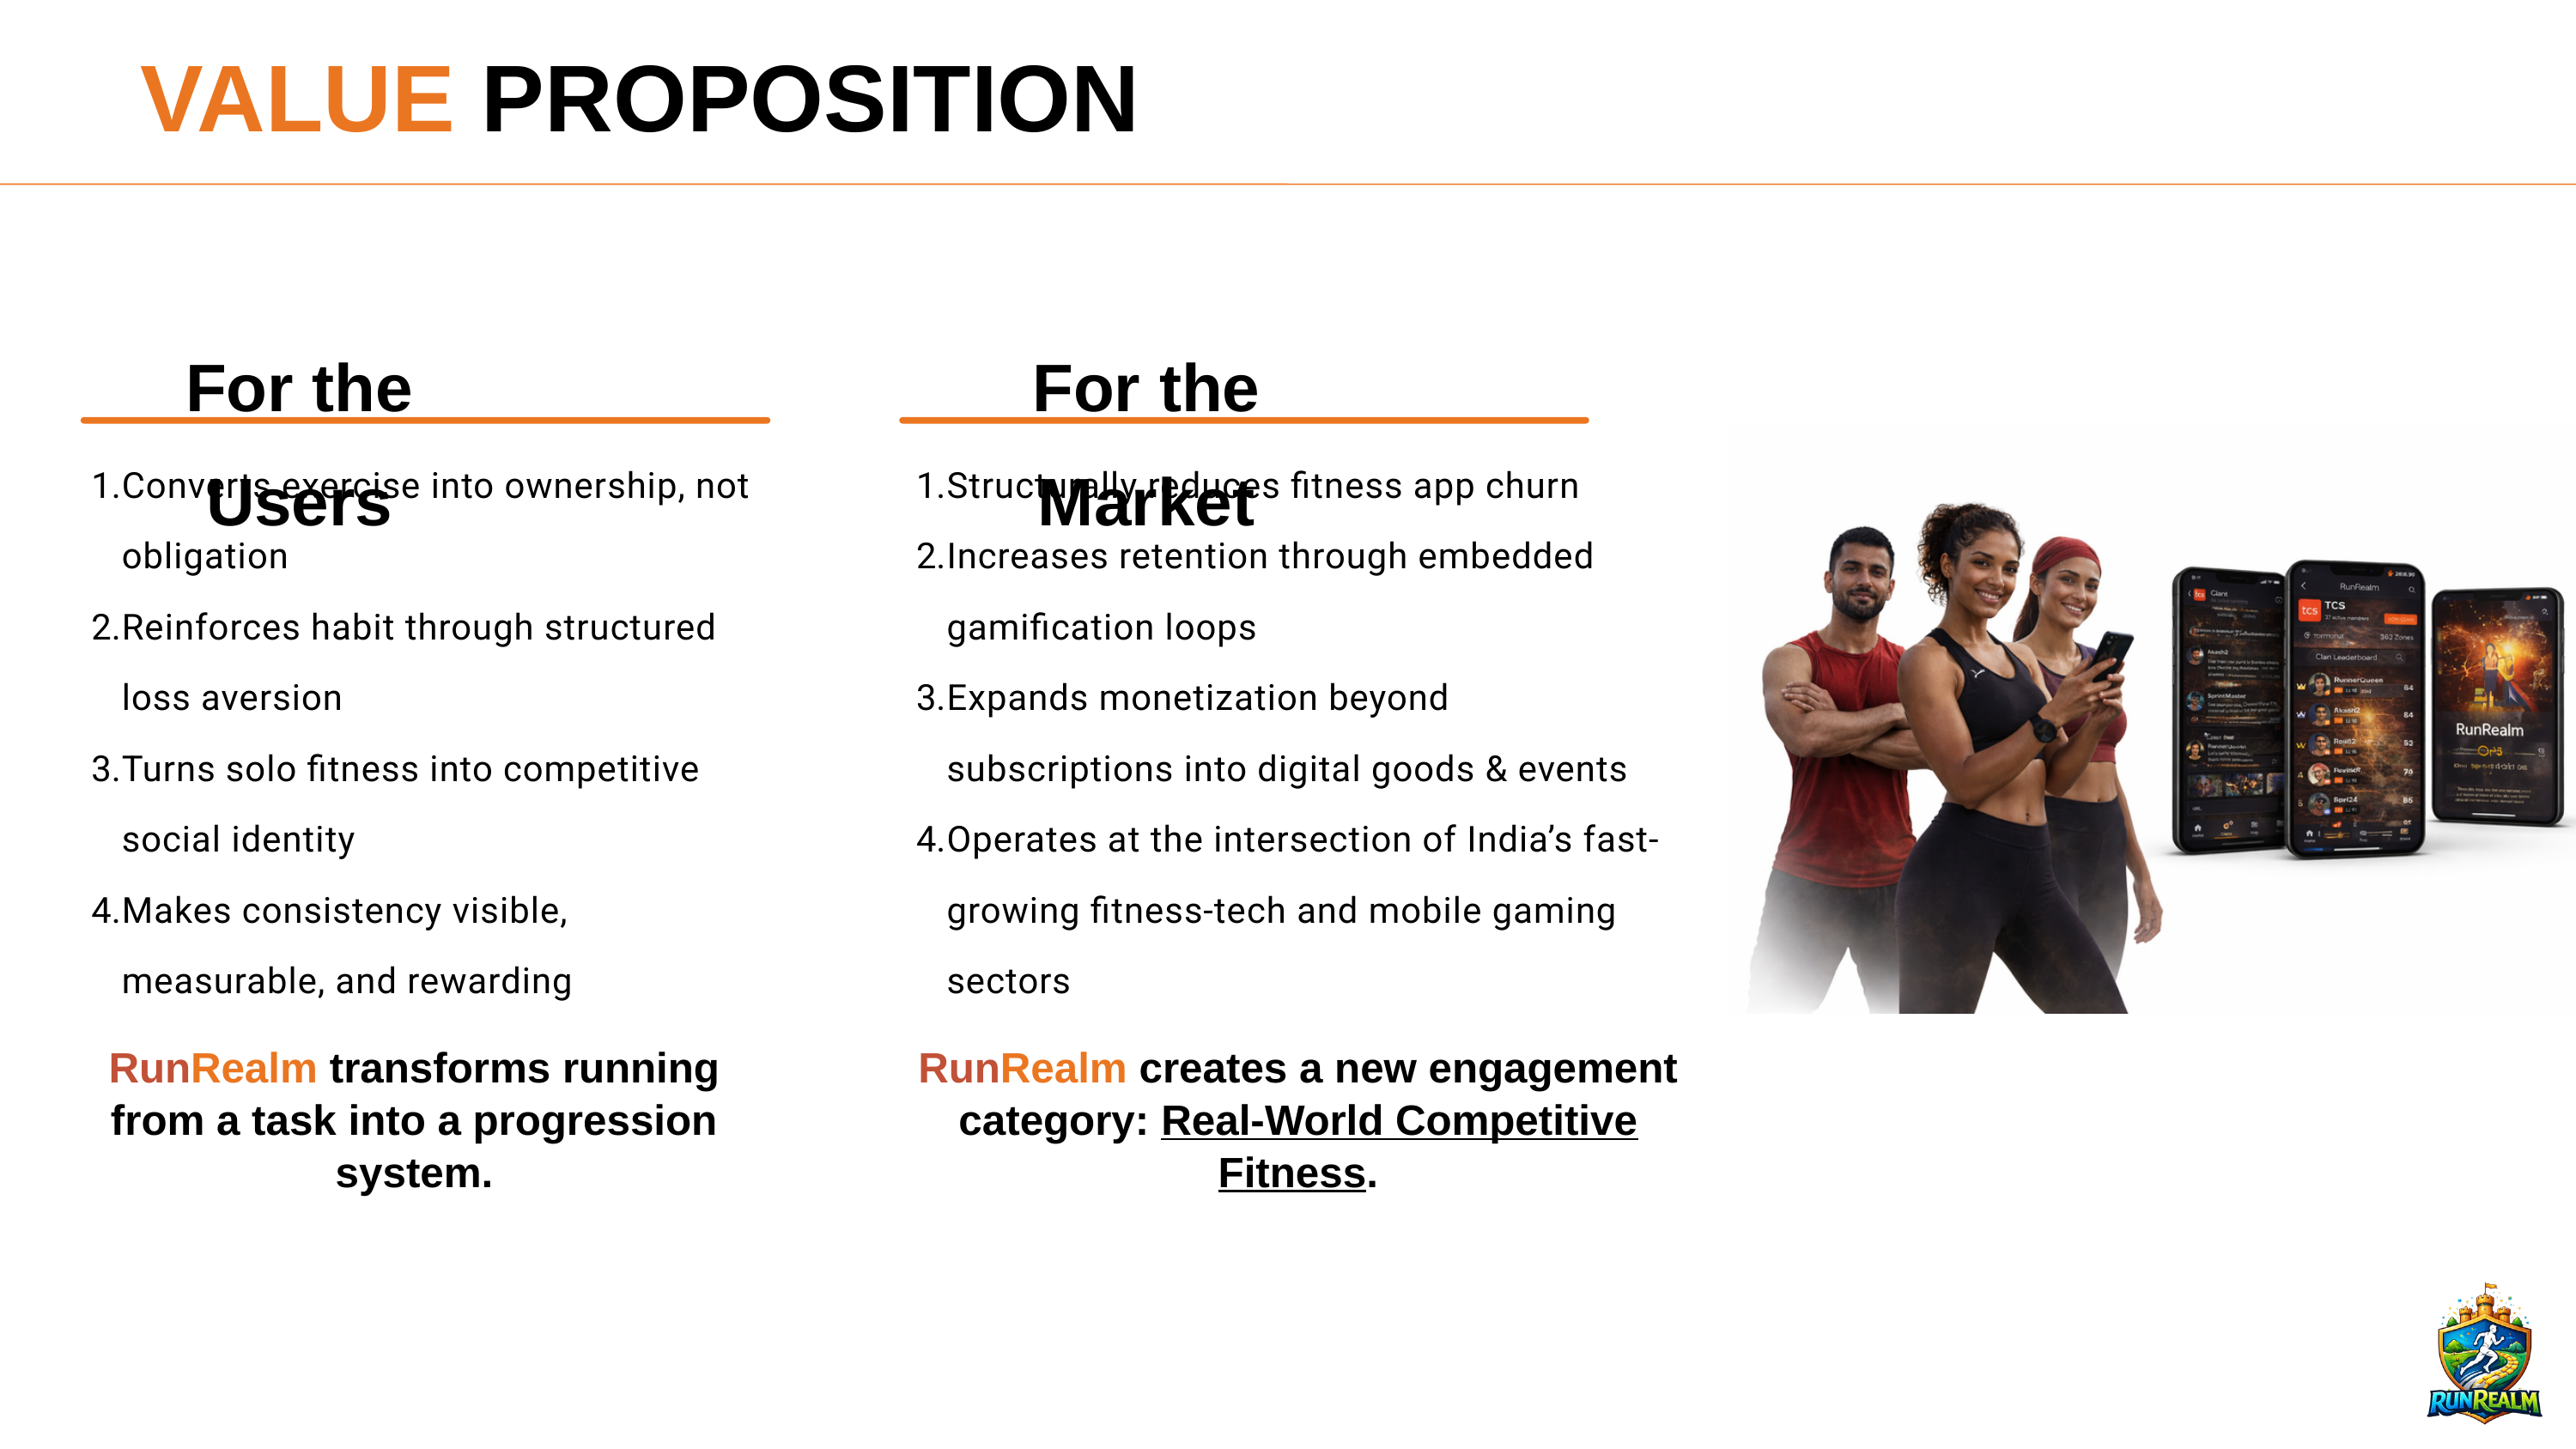

VALUE PROPOSITION

For the Users
For the Market

Converts exercise into ownership, not obligation
Reinforces habit through structured loss aversion
Turns solo fitness into competitive social identity
Makes consistency visible, measurable, and rewarding

Structurally reduces fitness app churn
Increases retention through embedded gamification loops
Expands monetization beyond subscriptions into digital goods & events
Operates at the intersection of India’s fast-growing fitness-tech and mobile gaming sectors
RunRealm transforms running from a task into a progression system.
RunRealm creates a new engagement category: Real-World Competitive Fitness.